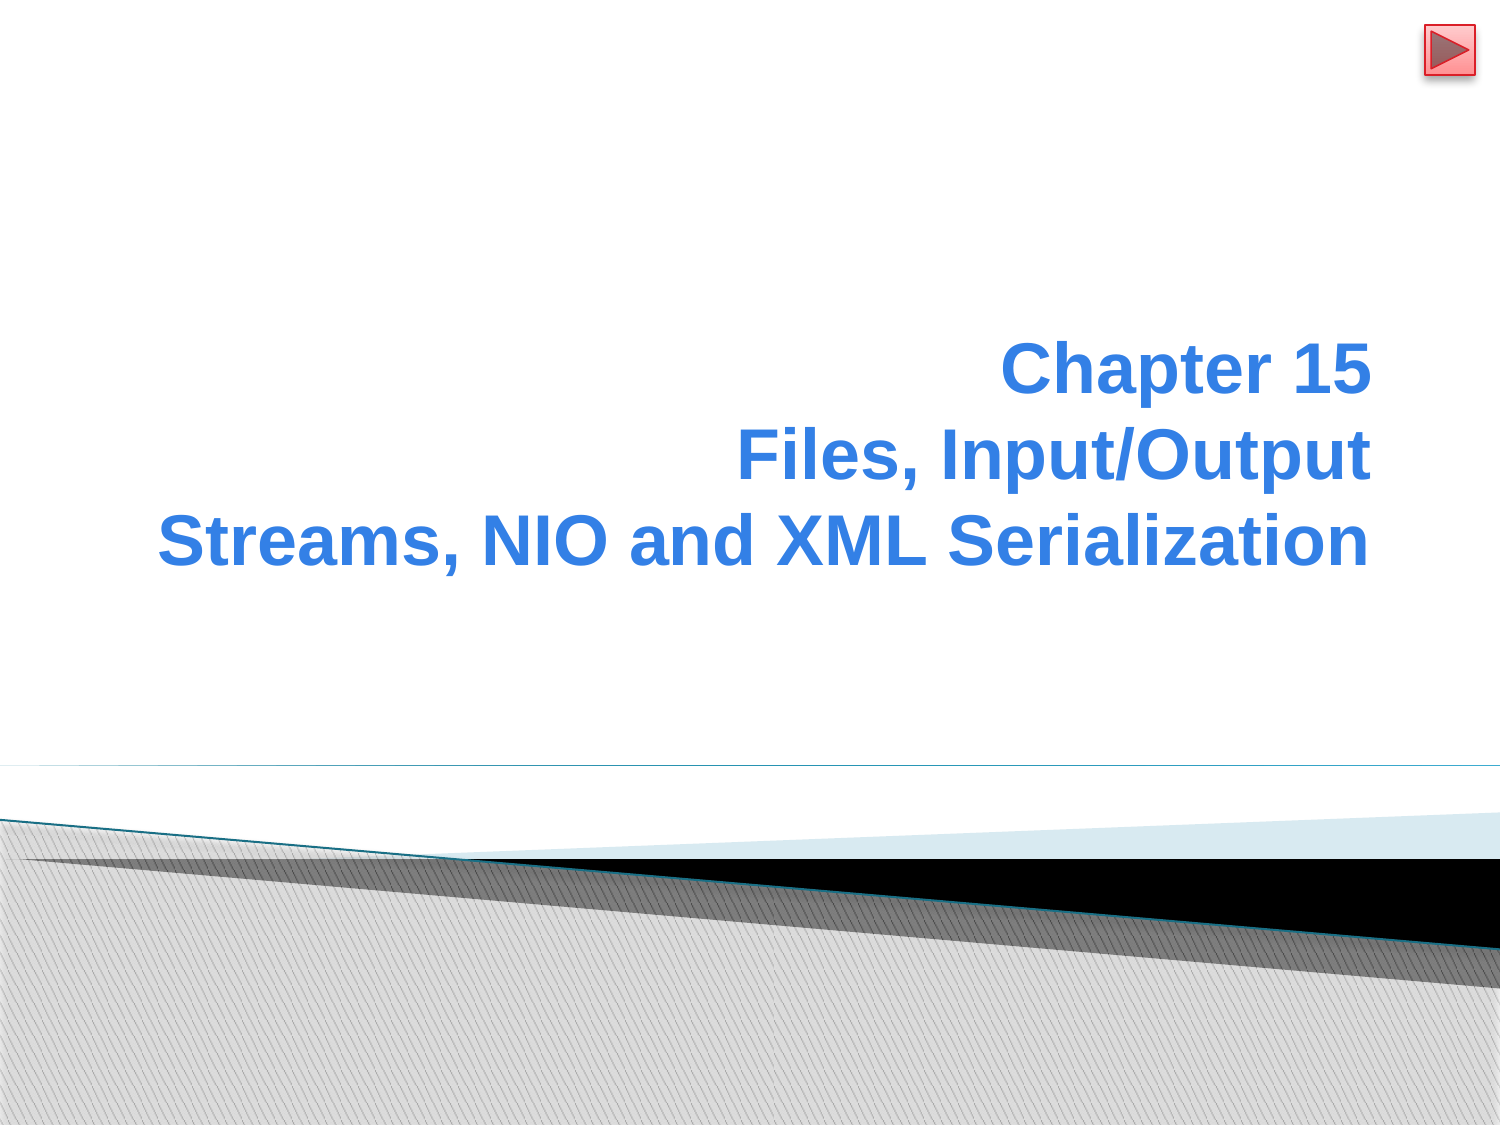

# Chapter 15 Files, Input/Output Streams, NIO and XML Serialization